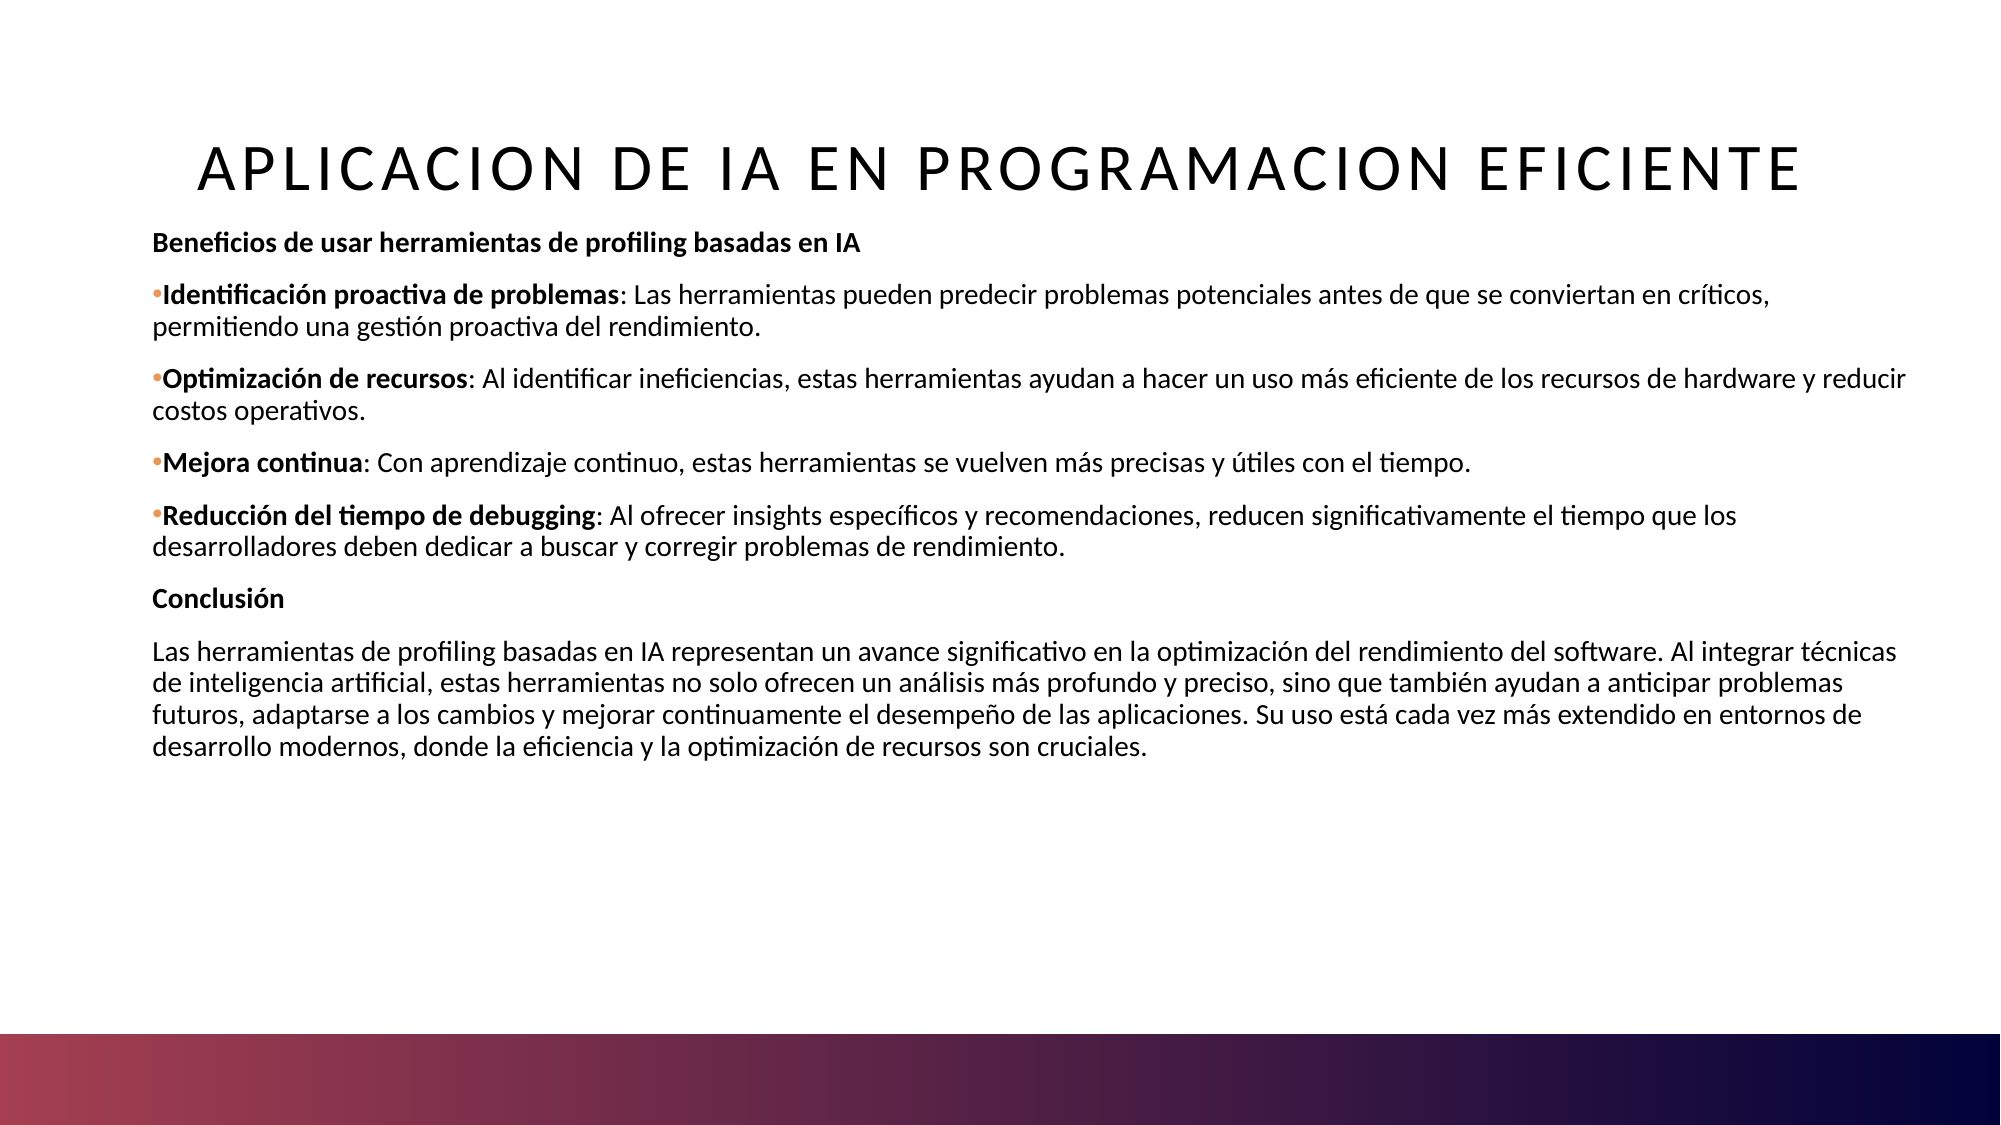

# Aplicacion de IA en programacion eficiente
Beneficios de usar herramientas de profiling basadas en IA
Identificación proactiva de problemas: Las herramientas pueden predecir problemas potenciales antes de que se conviertan en críticos, permitiendo una gestión proactiva del rendimiento.
Optimización de recursos: Al identificar ineficiencias, estas herramientas ayudan a hacer un uso más eficiente de los recursos de hardware y reducir costos operativos.
Mejora continua: Con aprendizaje continuo, estas herramientas se vuelven más precisas y útiles con el tiempo.
Reducción del tiempo de debugging: Al ofrecer insights específicos y recomendaciones, reducen significativamente el tiempo que los desarrolladores deben dedicar a buscar y corregir problemas de rendimiento.
Conclusión
Las herramientas de profiling basadas en IA representan un avance significativo en la optimización del rendimiento del software. Al integrar técnicas de inteligencia artificial, estas herramientas no solo ofrecen un análisis más profundo y preciso, sino que también ayudan a anticipar problemas futuros, adaptarse a los cambios y mejorar continuamente el desempeño de las aplicaciones. Su uso está cada vez más extendido en entornos de desarrollo modernos, donde la eficiencia y la optimización de recursos son cruciales.